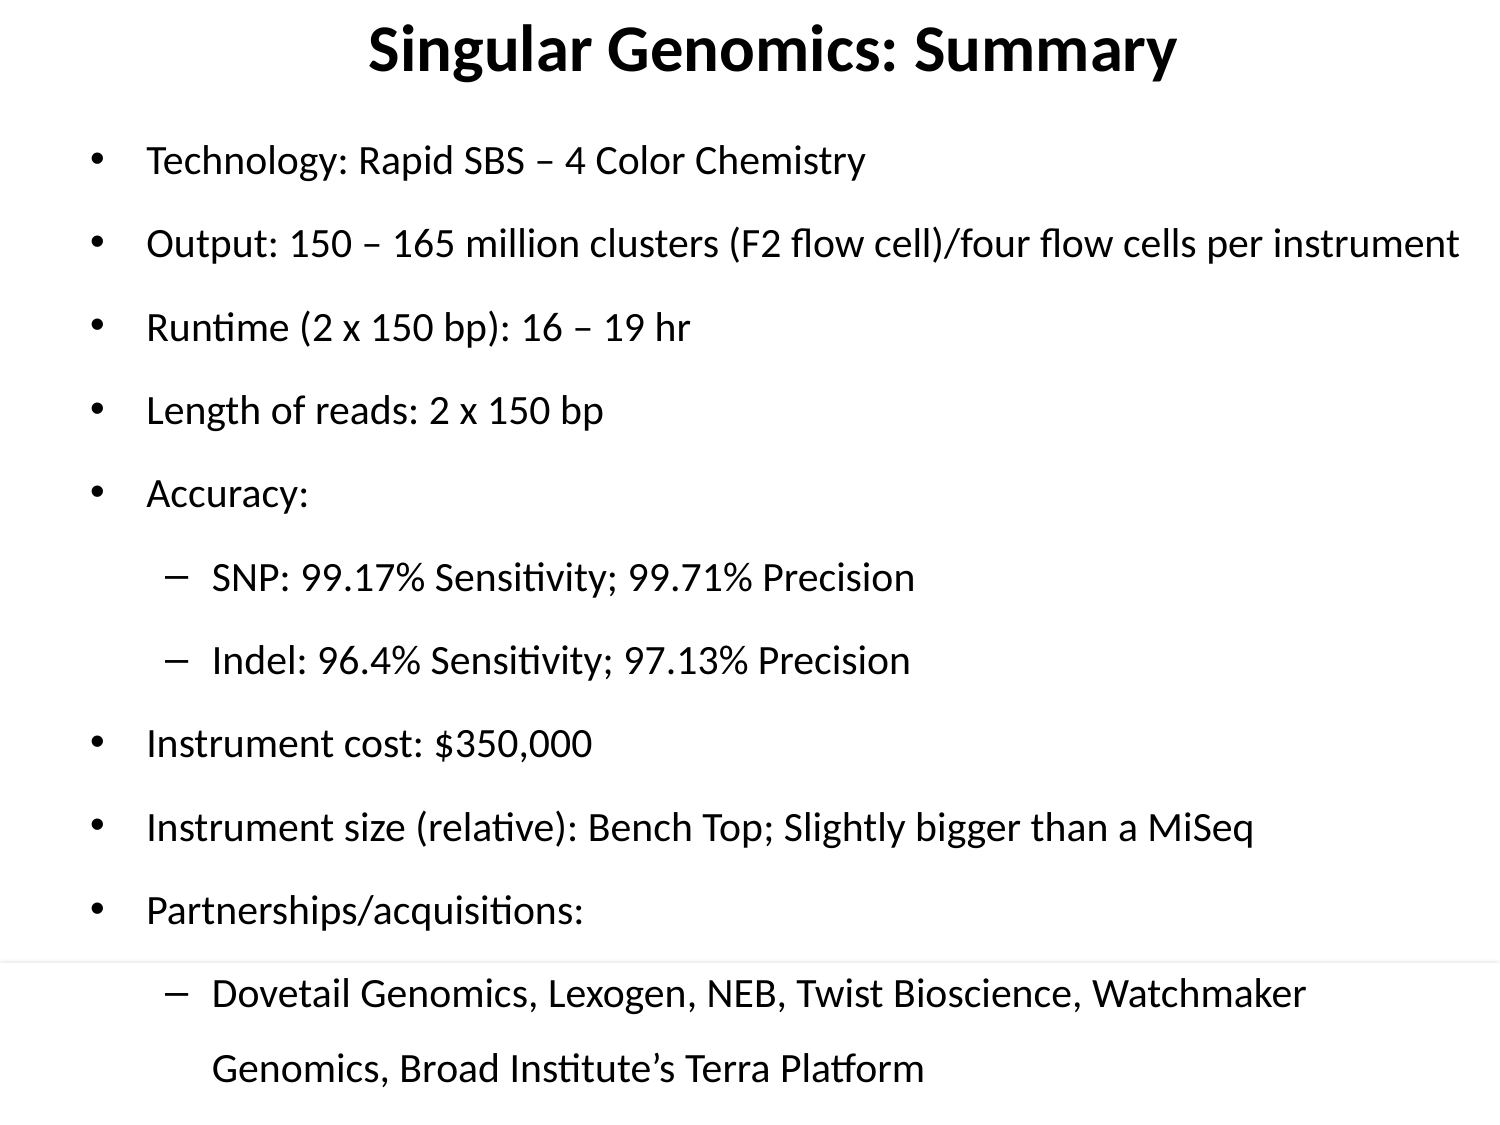

Singular Genomics: Summary
Technology: Rapid SBS – 4 Color Chemistry
Output: 150 – 165 million clusters (F2 flow cell)/four flow cells per instrument
Runtime (2 x 150 bp): 16 – 19 hr
Length of reads: 2 x 150 bp
Accuracy:
SNP: 99.17% Sensitivity; 99.71% Precision
Indel: 96.4% Sensitivity; 97.13% Precision
Instrument cost: $350,000
Instrument size (relative): Bench Top; Slightly bigger than a MiSeq
Partnerships/acquisitions:
Dovetail Genomics, Lexogen, NEB, Twist Bioscience, Watchmaker Genomics, Broad Institute’s Terra Platform